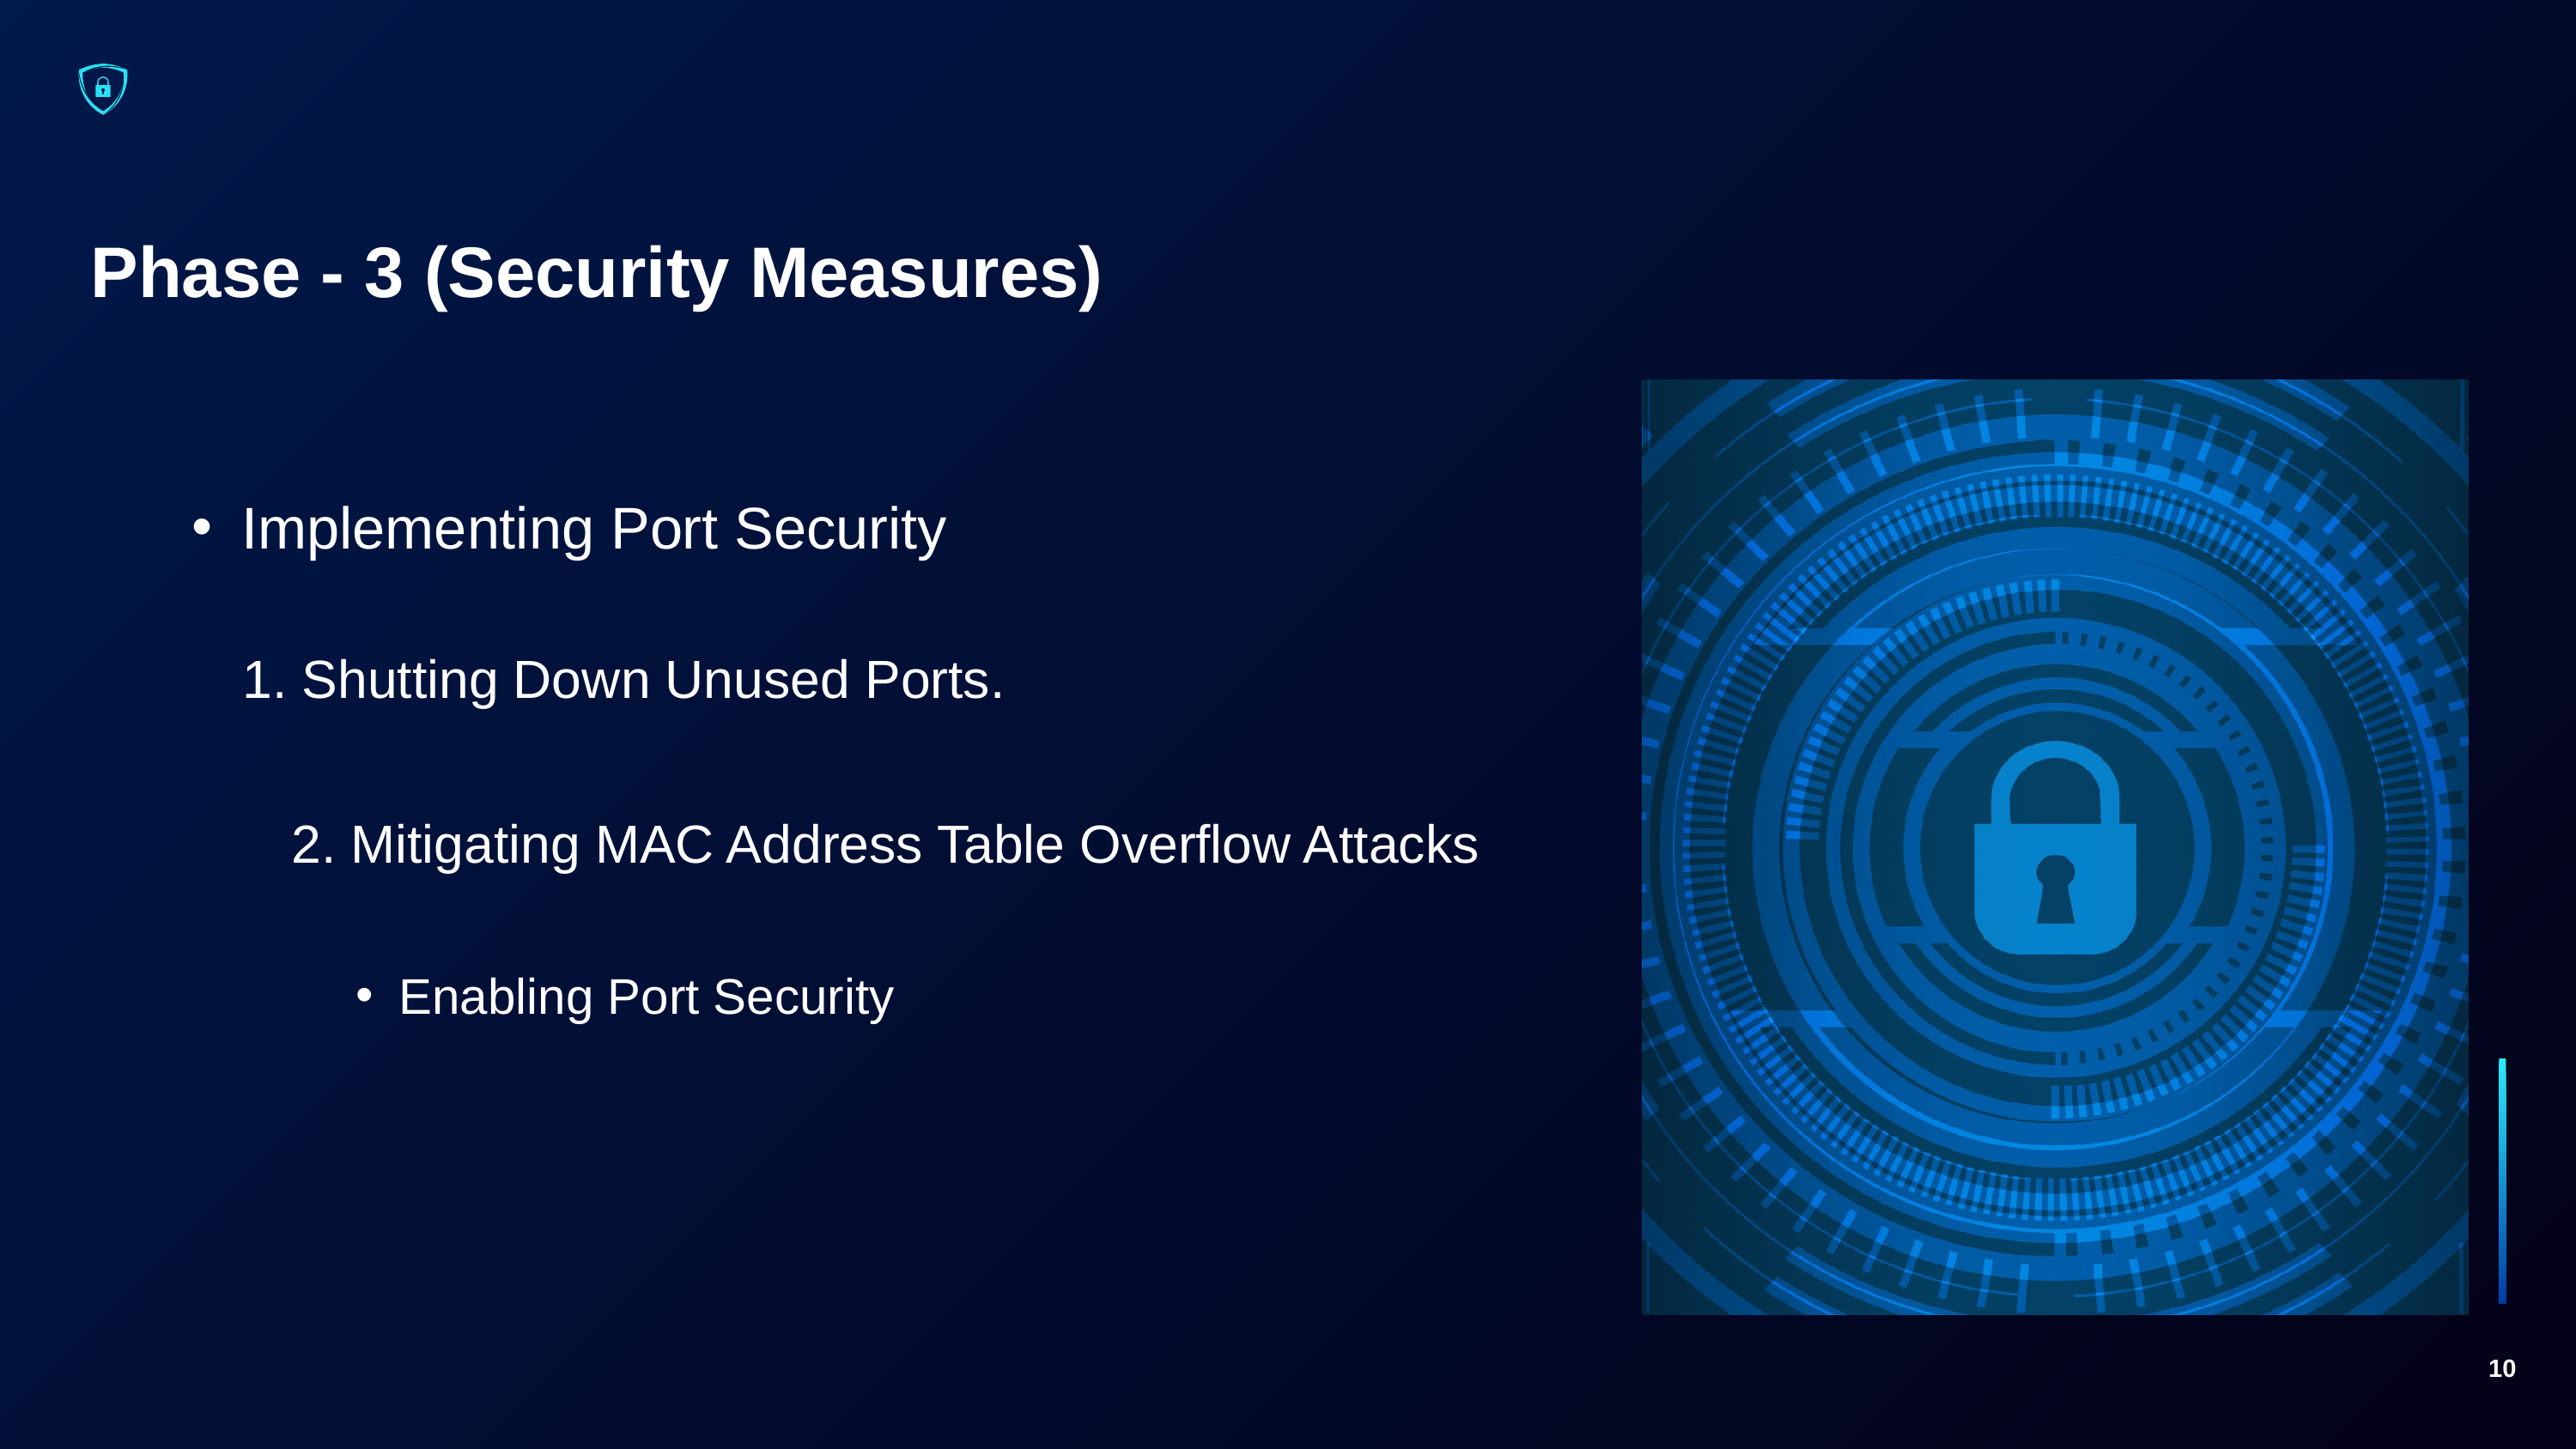

Phase - 3 (Security Measures)

Implementing Port Security

1. Shutting Down Unused Ports.
2. Mitigating MAC Address Table Overflow Attacks
Enabling Port Security

10